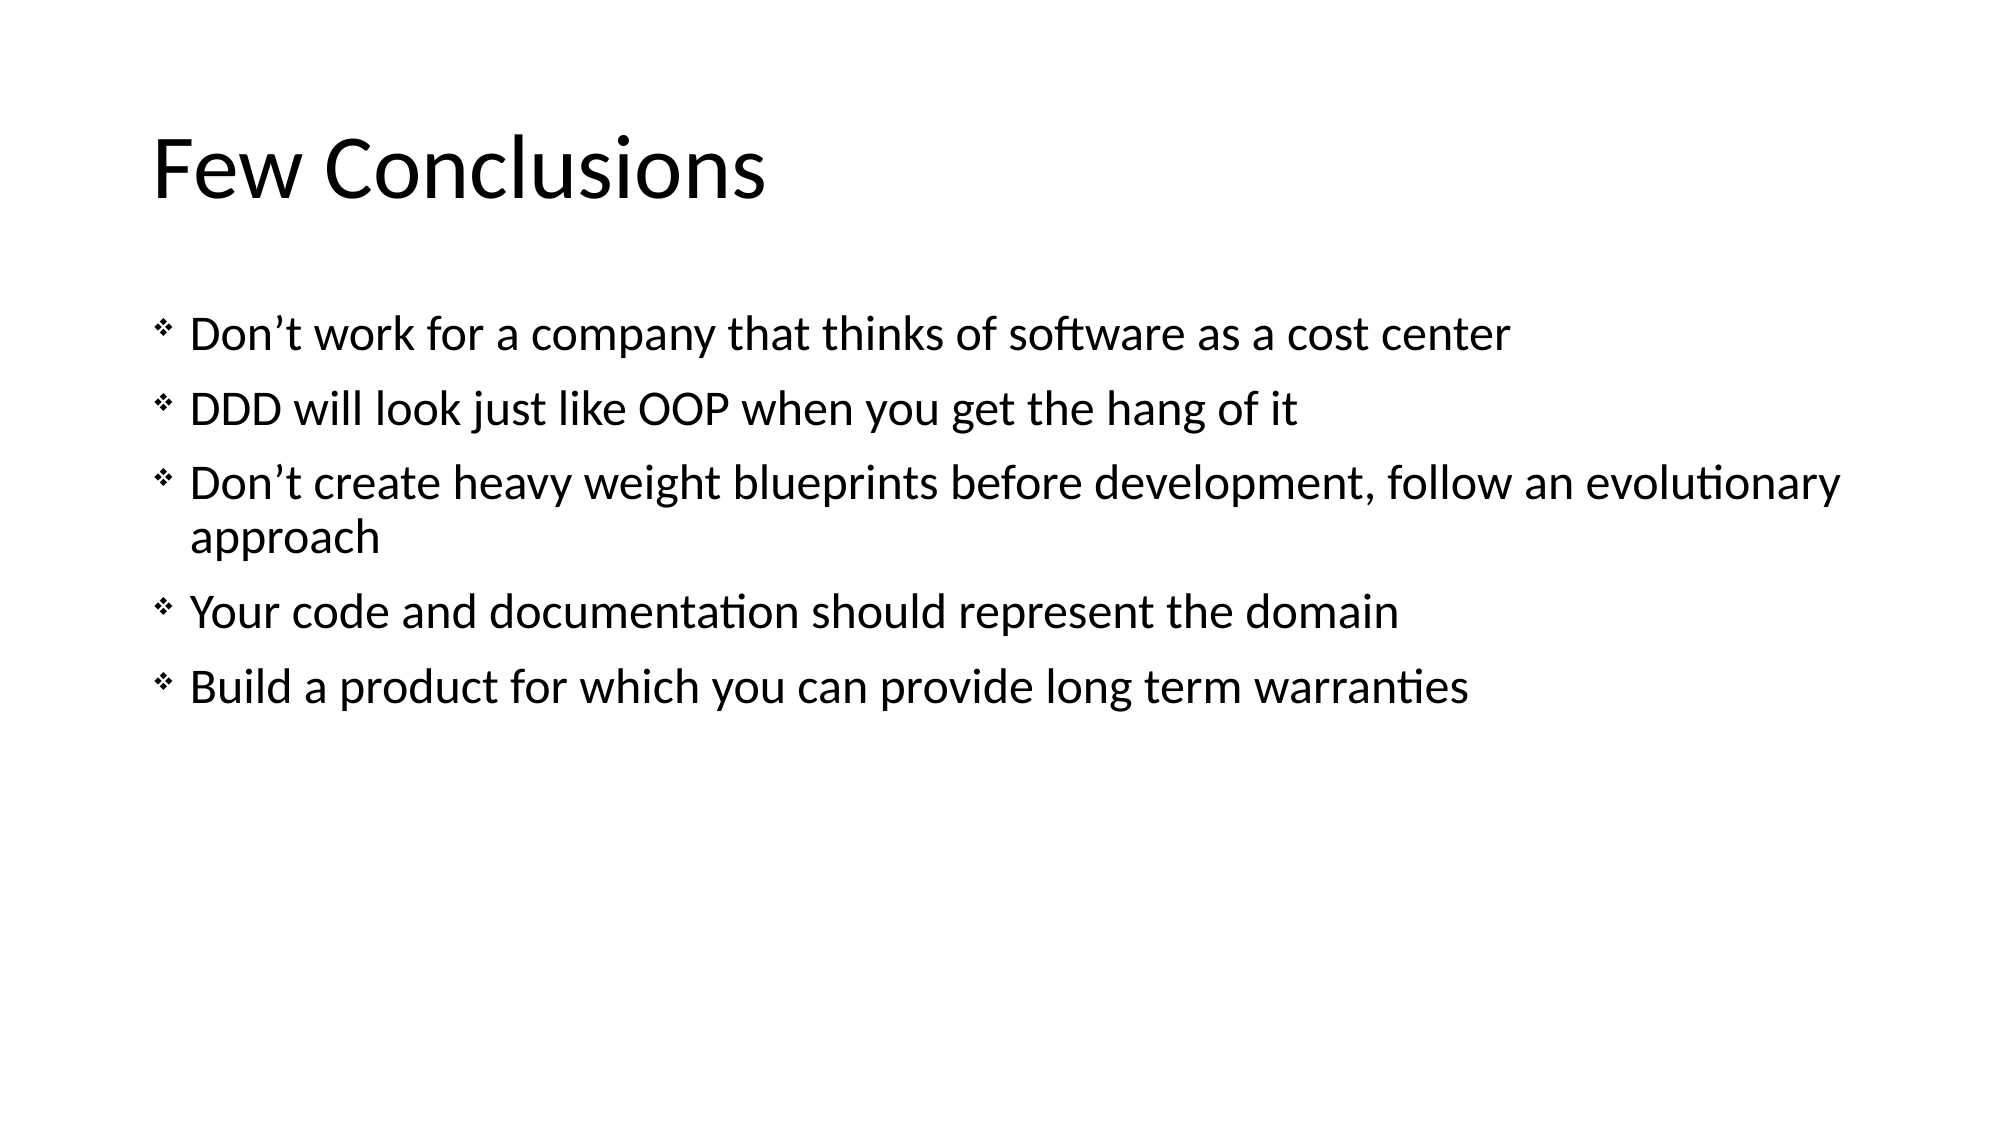

# Few Conclusions
Don’t work for a company that thinks of software as a cost center
DDD will look just like OOP when you get the hang of it
Don’t create heavy weight blueprints before development, follow an evolutionary approach
Your code and documentation should represent the domain
Build a product for which you can provide long term warranties